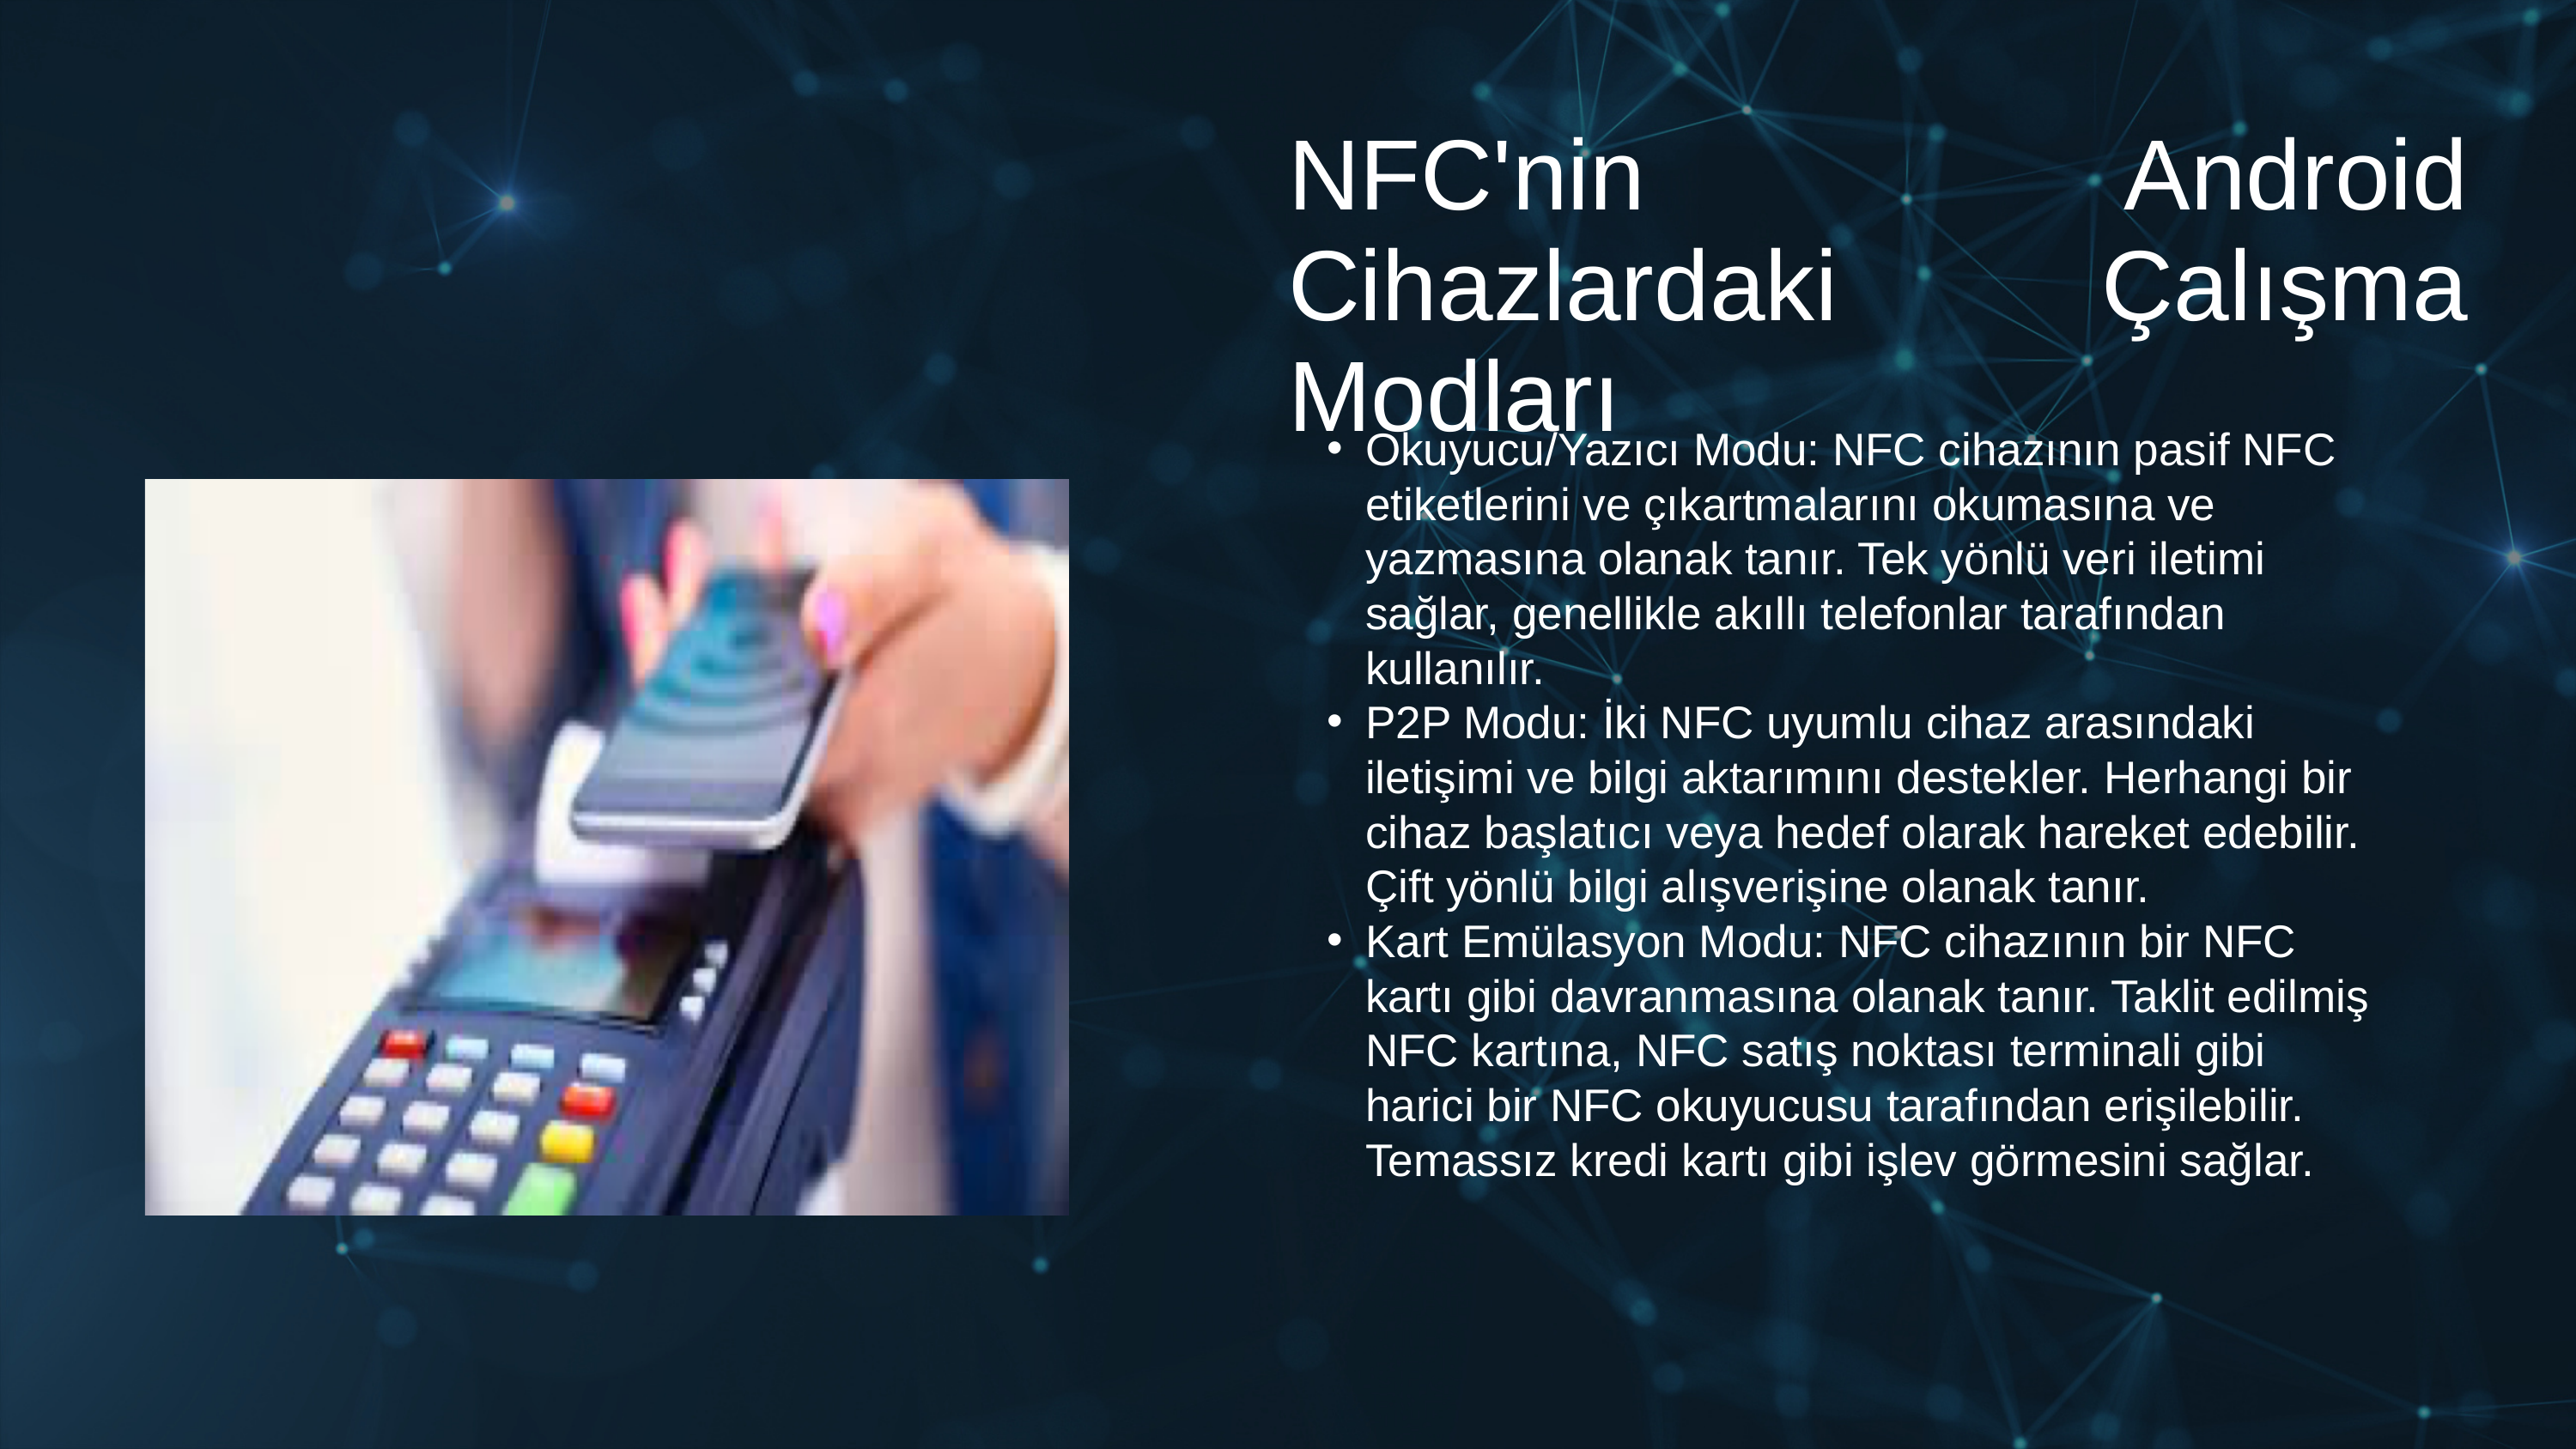

NFC'nin Android Cihazlardaki Çalışma Modları

Okuyucu/Yazıcı Modu: NFC cihazının pasif NFC etiketlerini ve çıkartmalarını okumasına ve yazmasına olanak tanır. Tek yönlü veri iletimi sağlar, genellikle akıllı telefonlar tarafından kullanılır.
P2P Modu: İki NFC uyumlu cihaz arasındaki iletişimi ve bilgi aktarımını destekler. Herhangi bir cihaz başlatıcı veya hedef olarak hareket edebilir. Çift yönlü bilgi alışverişine olanak tanır.
Kart Emülasyon Modu: NFC cihazının bir NFC kartı gibi davranmasına olanak tanır. Taklit edilmiş NFC kartına, NFC satış noktası terminali gibi harici bir NFC okuyucusu tarafından erişilebilir. Temassız kredi kartı gibi işlev görmesini sağlar.